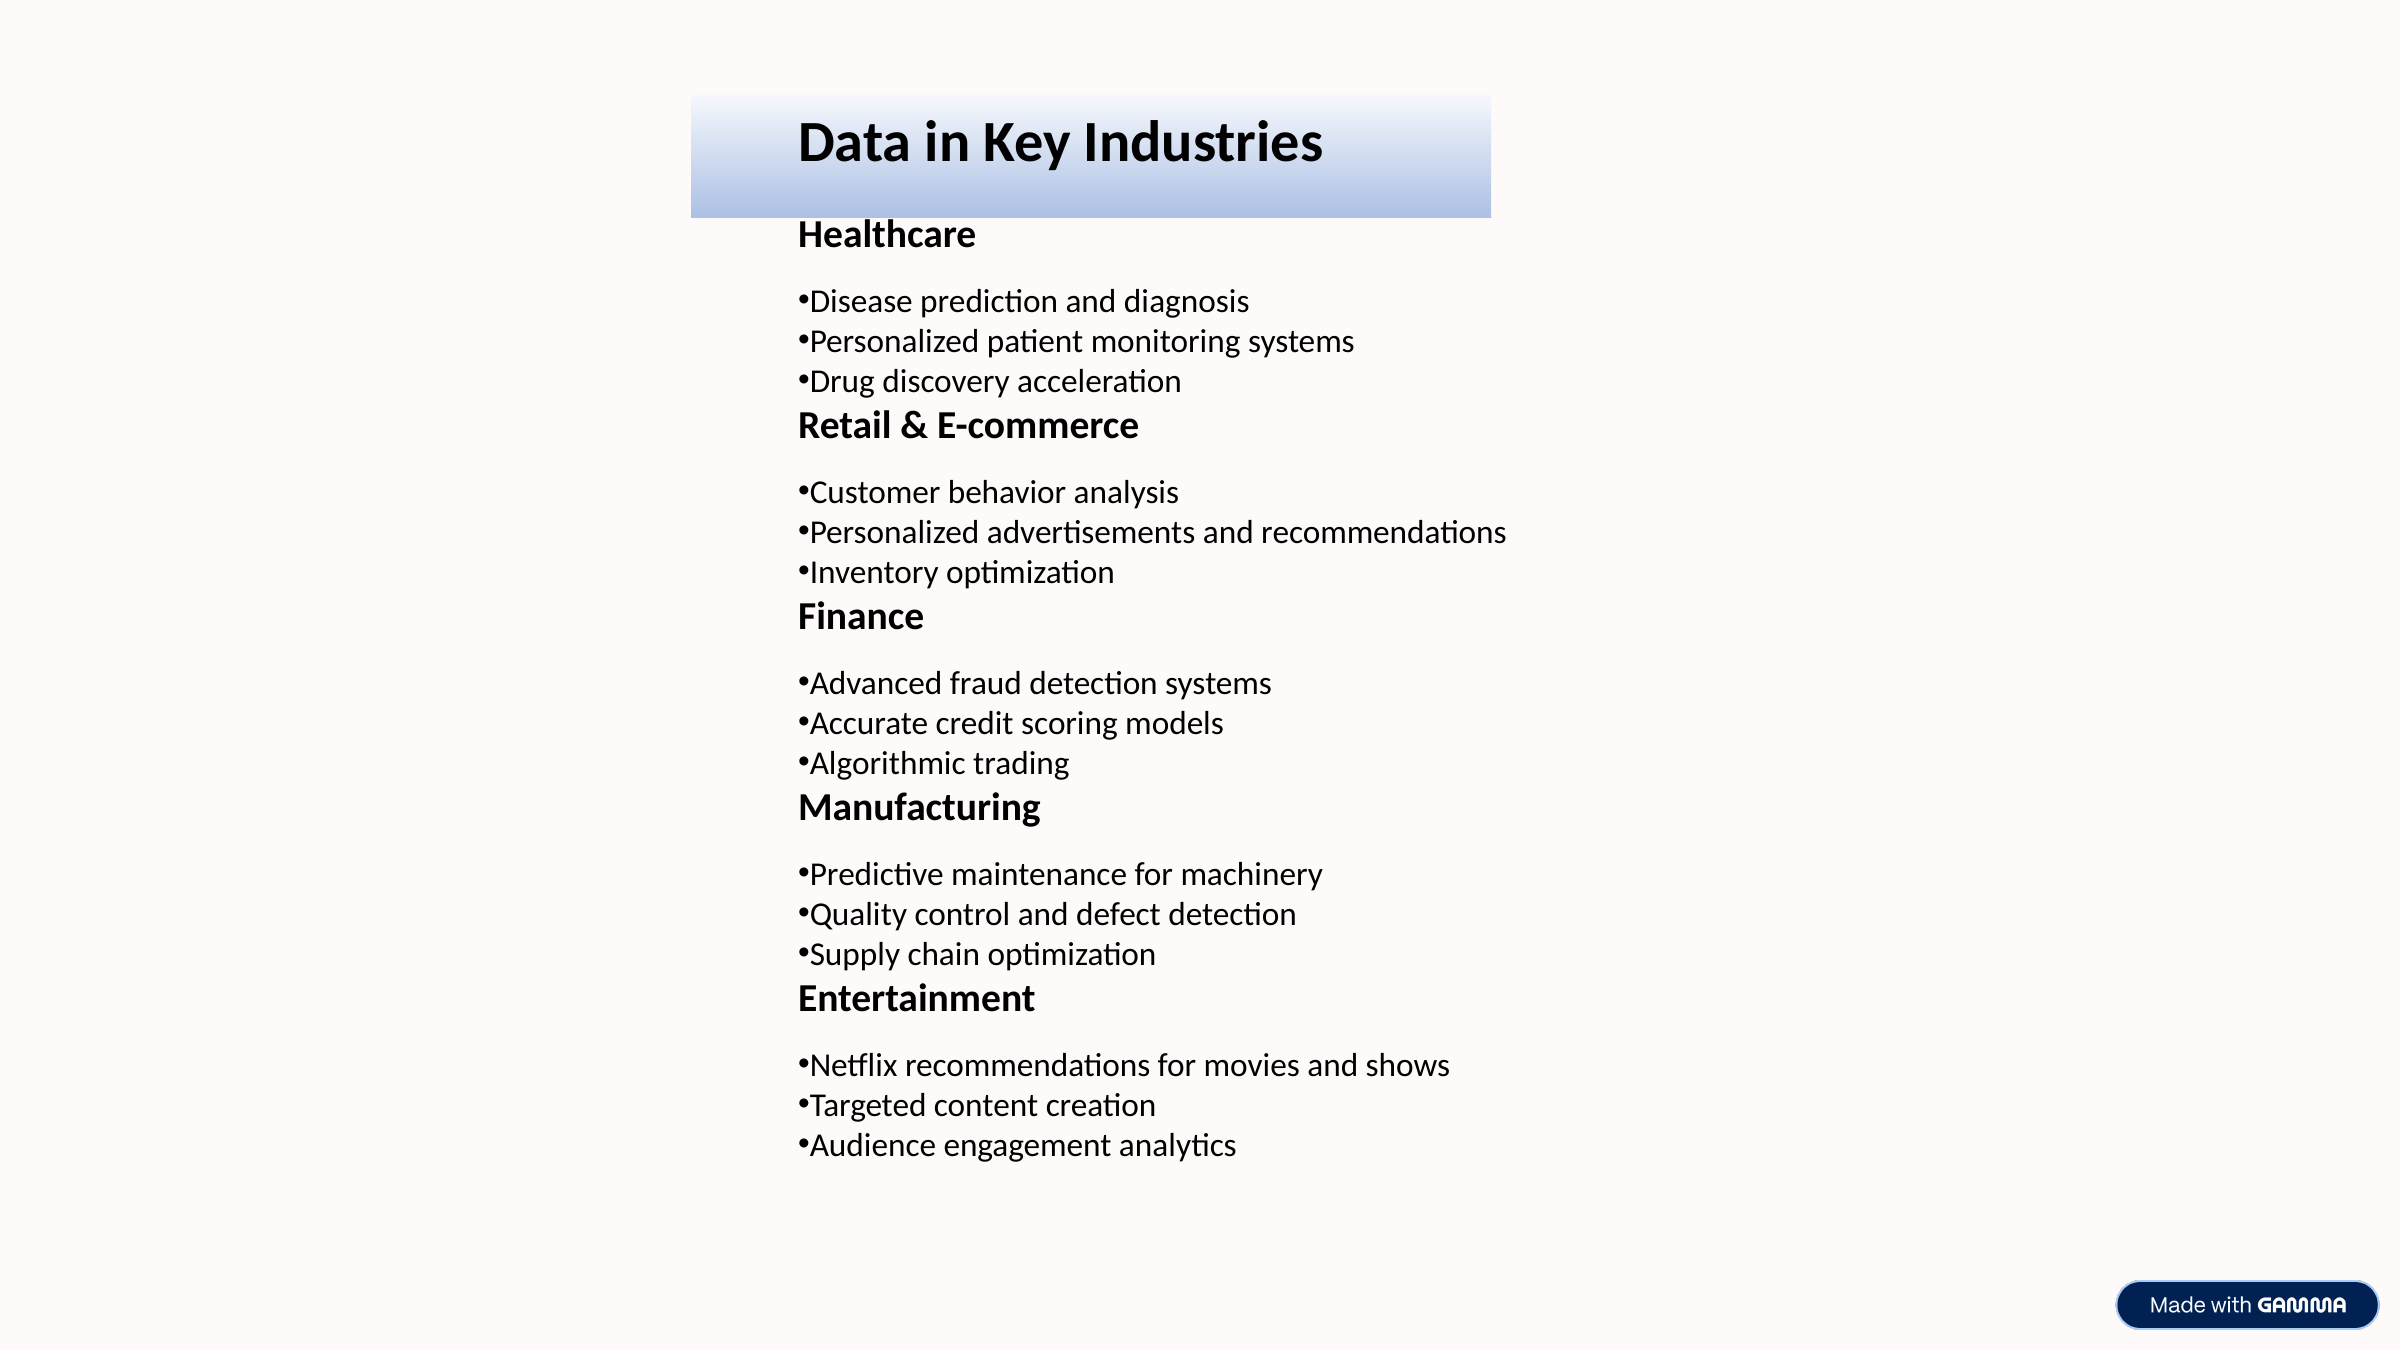

Data in Key Industries
Healthcare
Disease prediction and diagnosis
Personalized patient monitoring systems
Drug discovery acceleration
Retail & E-commerce
Customer behavior analysis
Personalized advertisements and recommendations
Inventory optimization
Finance
Advanced fraud detection systems
Accurate credit scoring models
Algorithmic trading
Manufacturing
Predictive maintenance for machinery
Quality control and defect detection
Supply chain optimization
Entertainment
Netflix recommendations for movies and shows
Targeted content creation
Audience engagement analytics